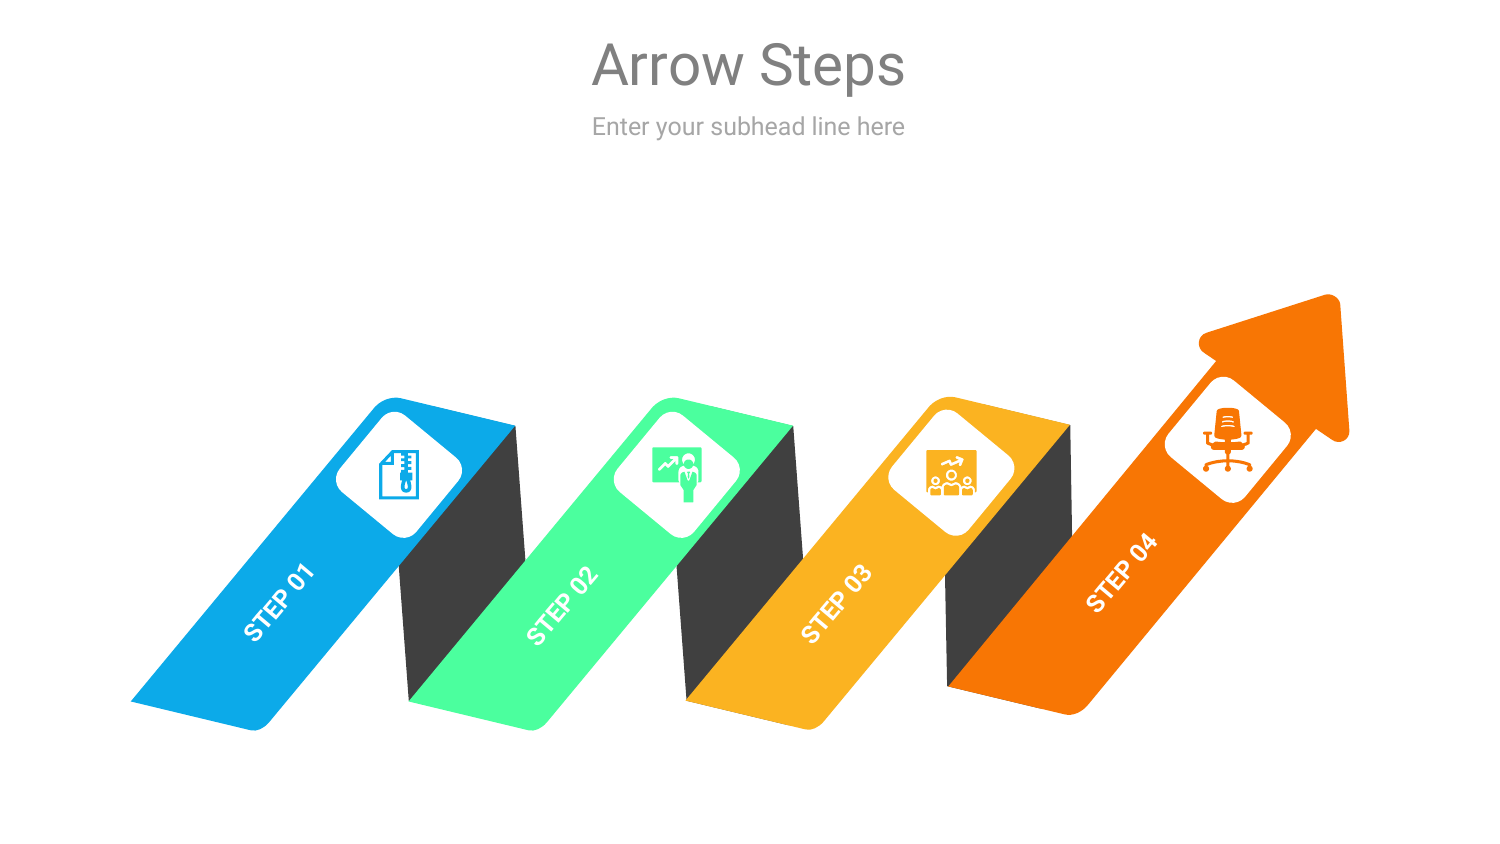

# Arrow Steps
Enter your subhead line here

STEP 04
STEP 01
STEP 03
STEP 02